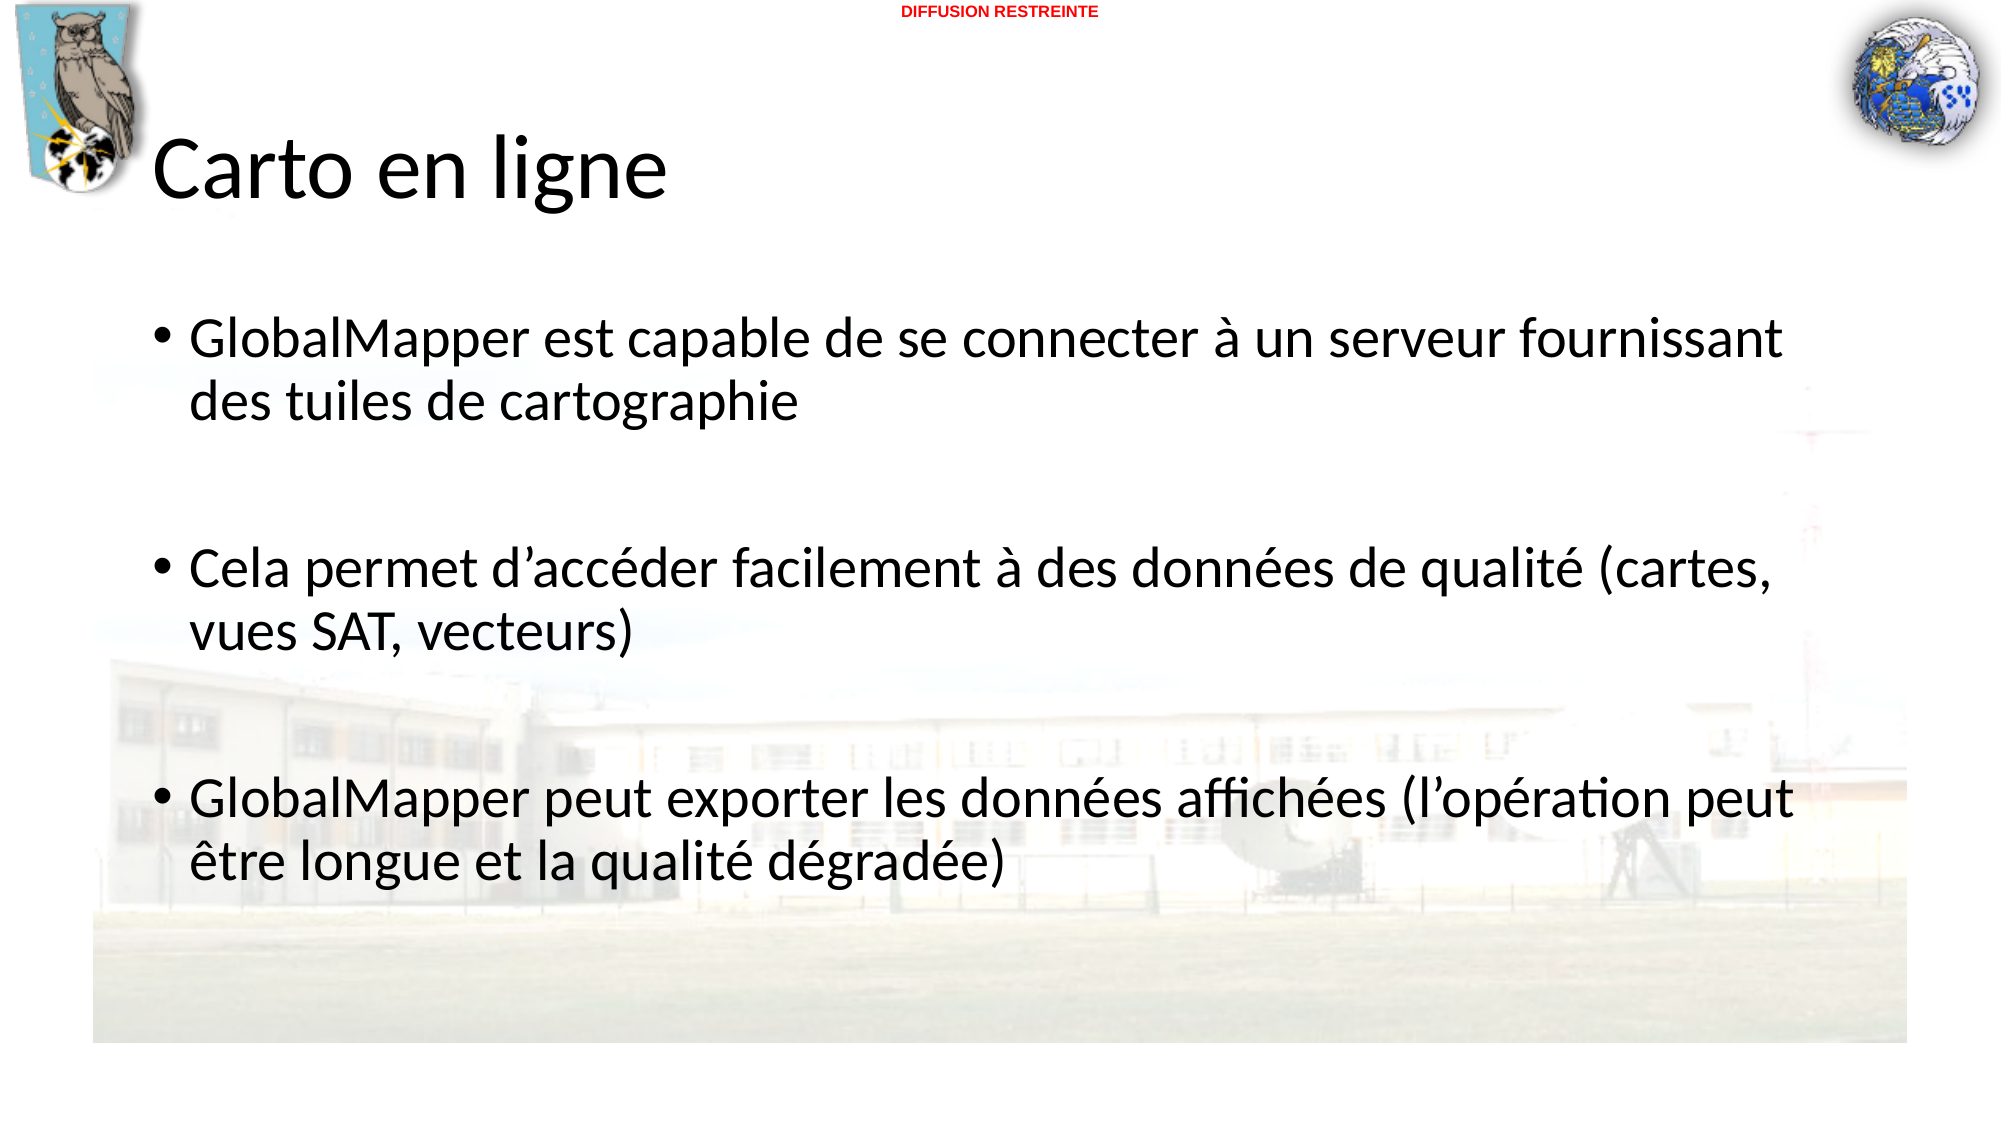

# Carto en ligne
GlobalMapper est capable de se connecter à un serveur fournissant des tuiles de cartographie

Cela permet d’accéder facilement à des données de qualité (cartes, vues SAT, vecteurs)

GlobalMapper peut exporter les données affichées (l’opération peut être longue et la qualité dégradée)